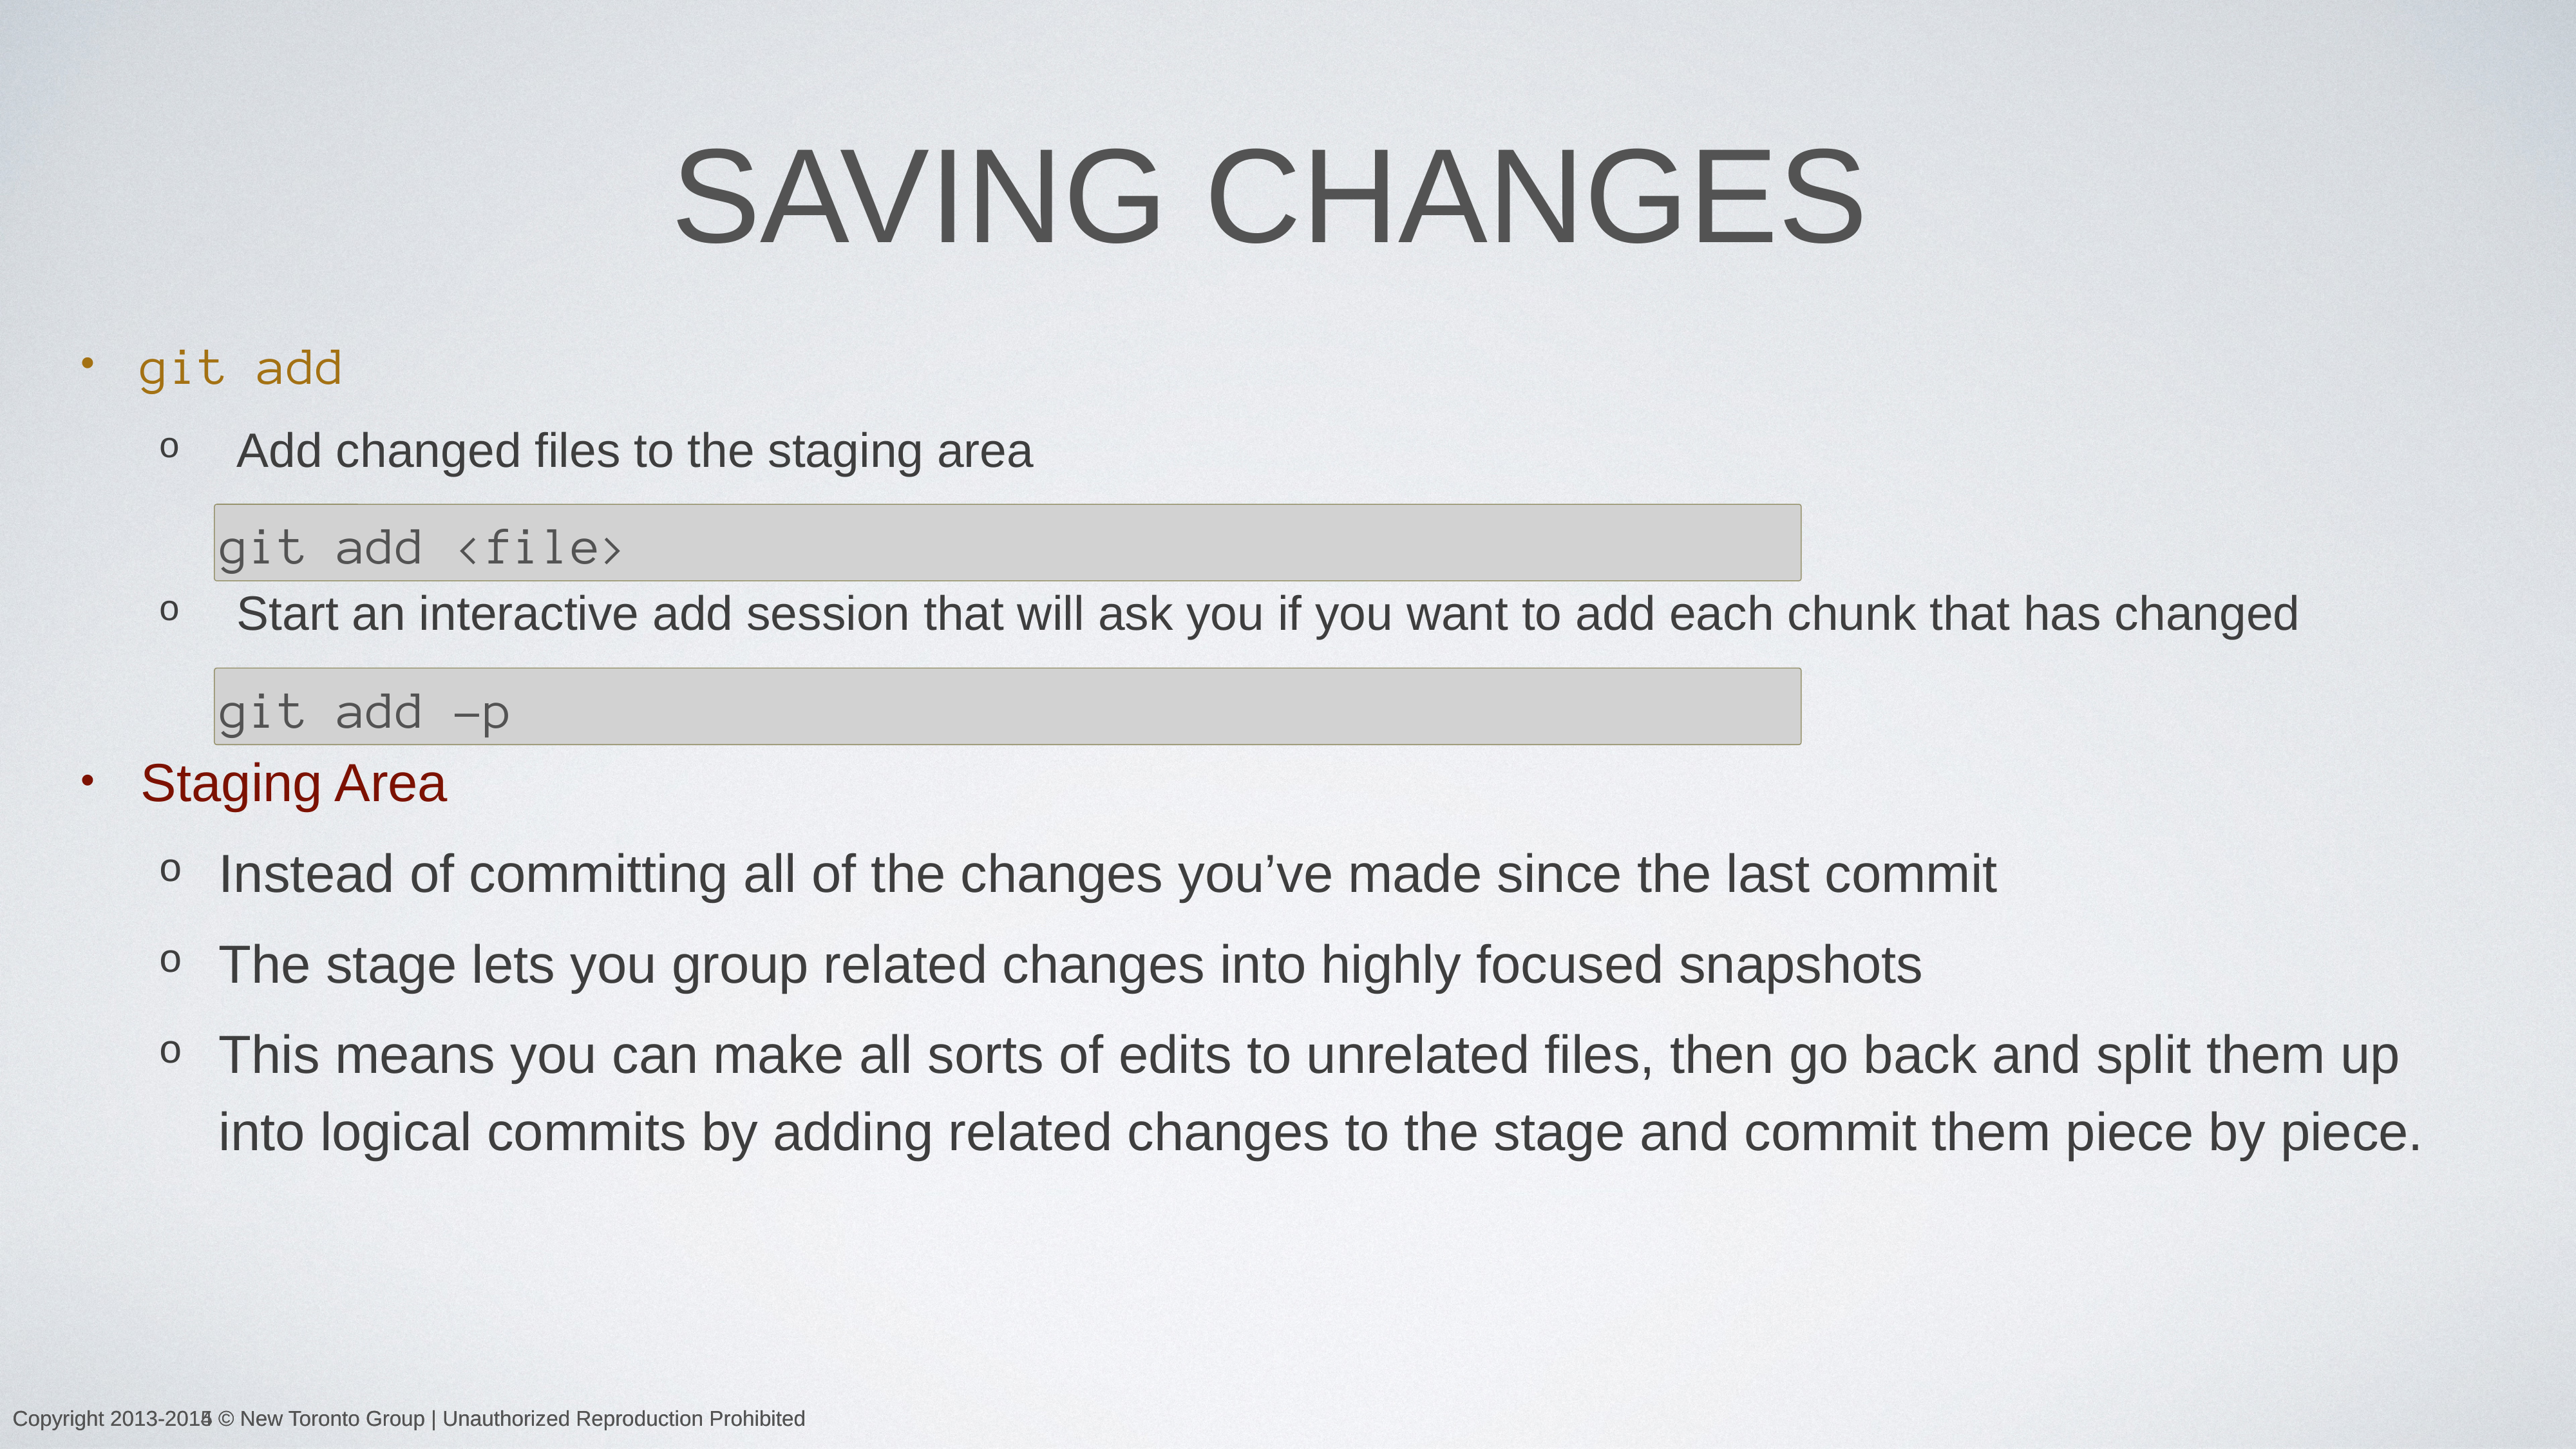

# saving changes
git add
Add changed files to the staging area

Start an interactive add session that will ask you if you want to add each chunk that has changed

Staging Area
Instead of committing all of the changes you’ve made since the last commit
The stage lets you group related changes into highly focused snapshots
This means you can make all sorts of edits to unrelated files, then go back and split them up into logical commits by adding related changes to the stage and commit them piece by piece.

git add <file>
git add -p